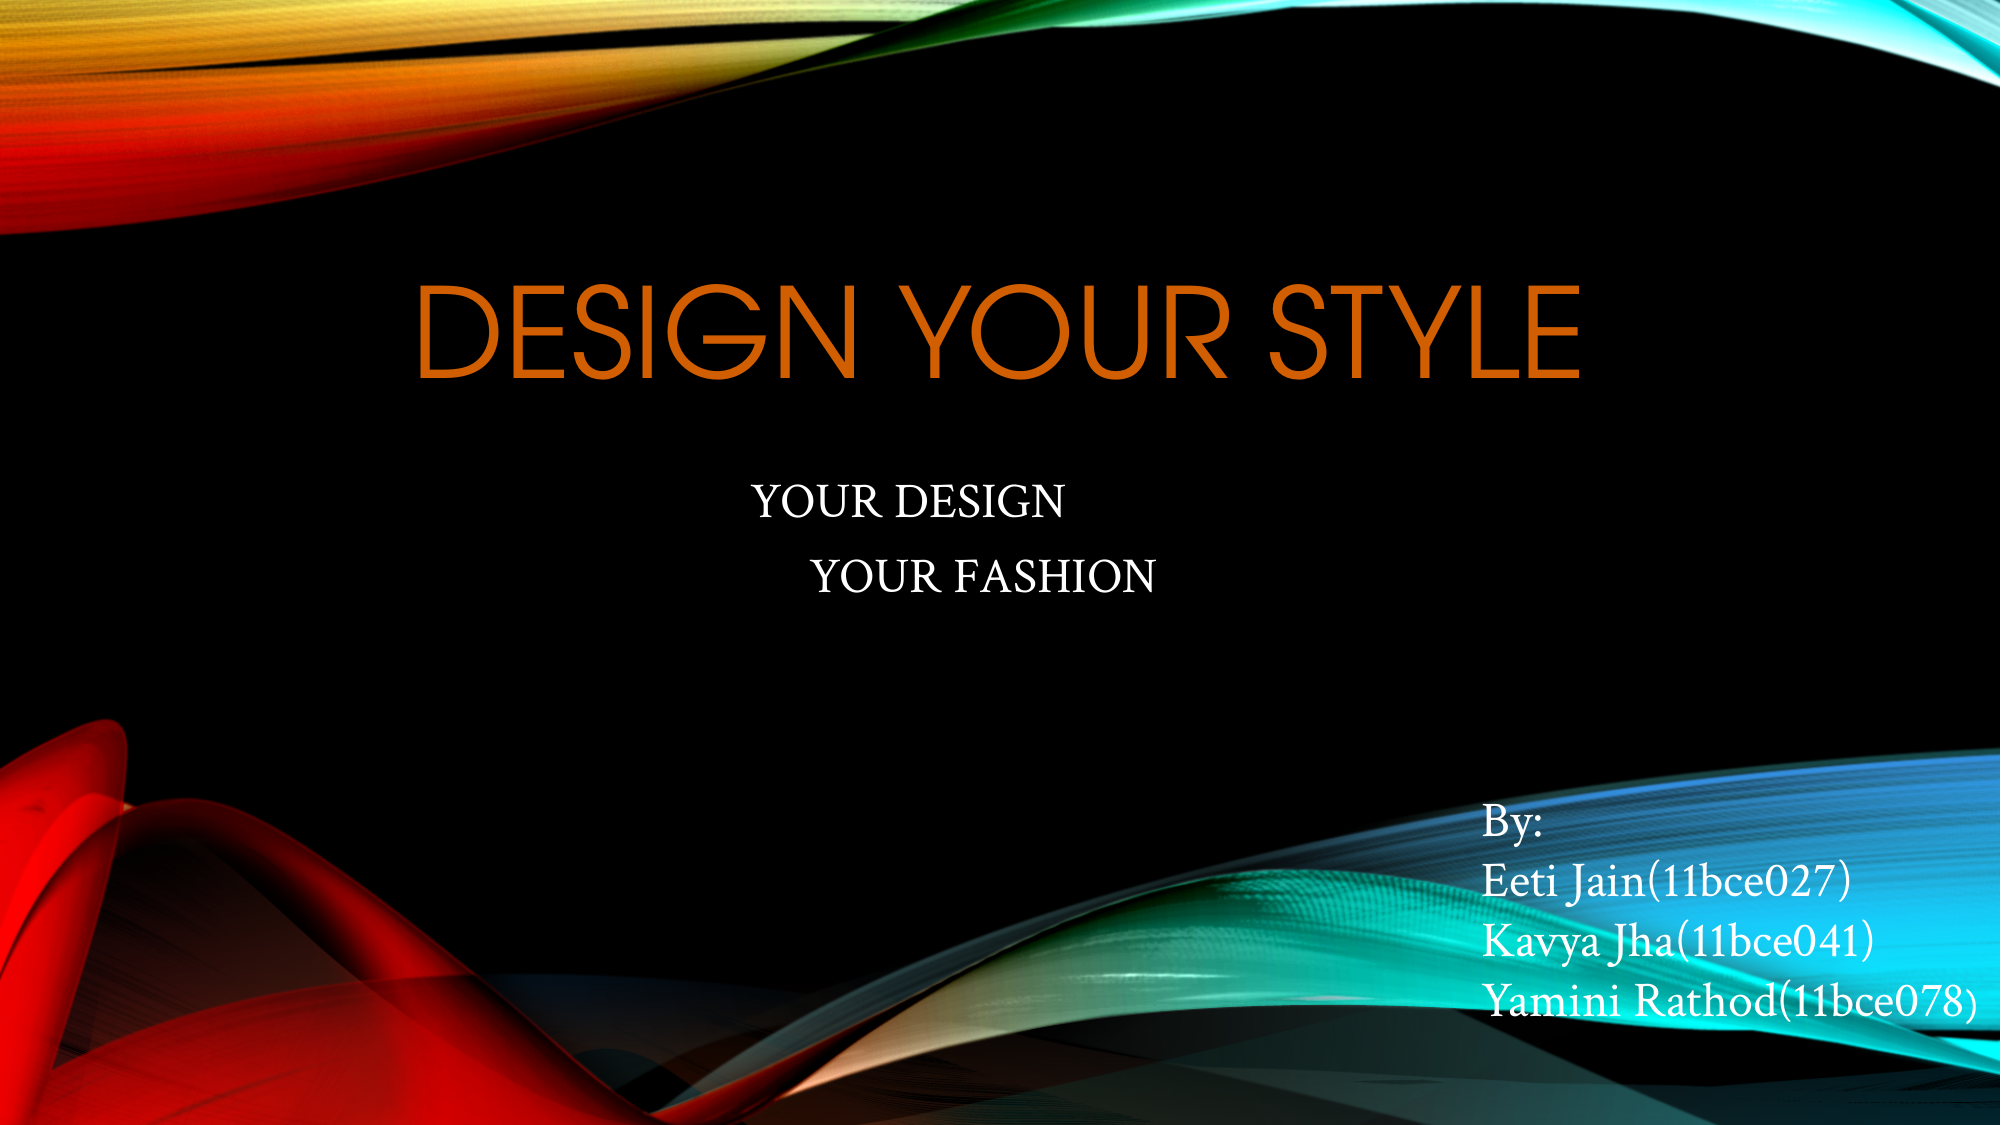

# Design your style
YOUR DESIGN
	YOUR FASHION
By:
Eeti Jain(11bce027)
Kavya Jha(11bce041)
Yamini Rathod(11bce078)